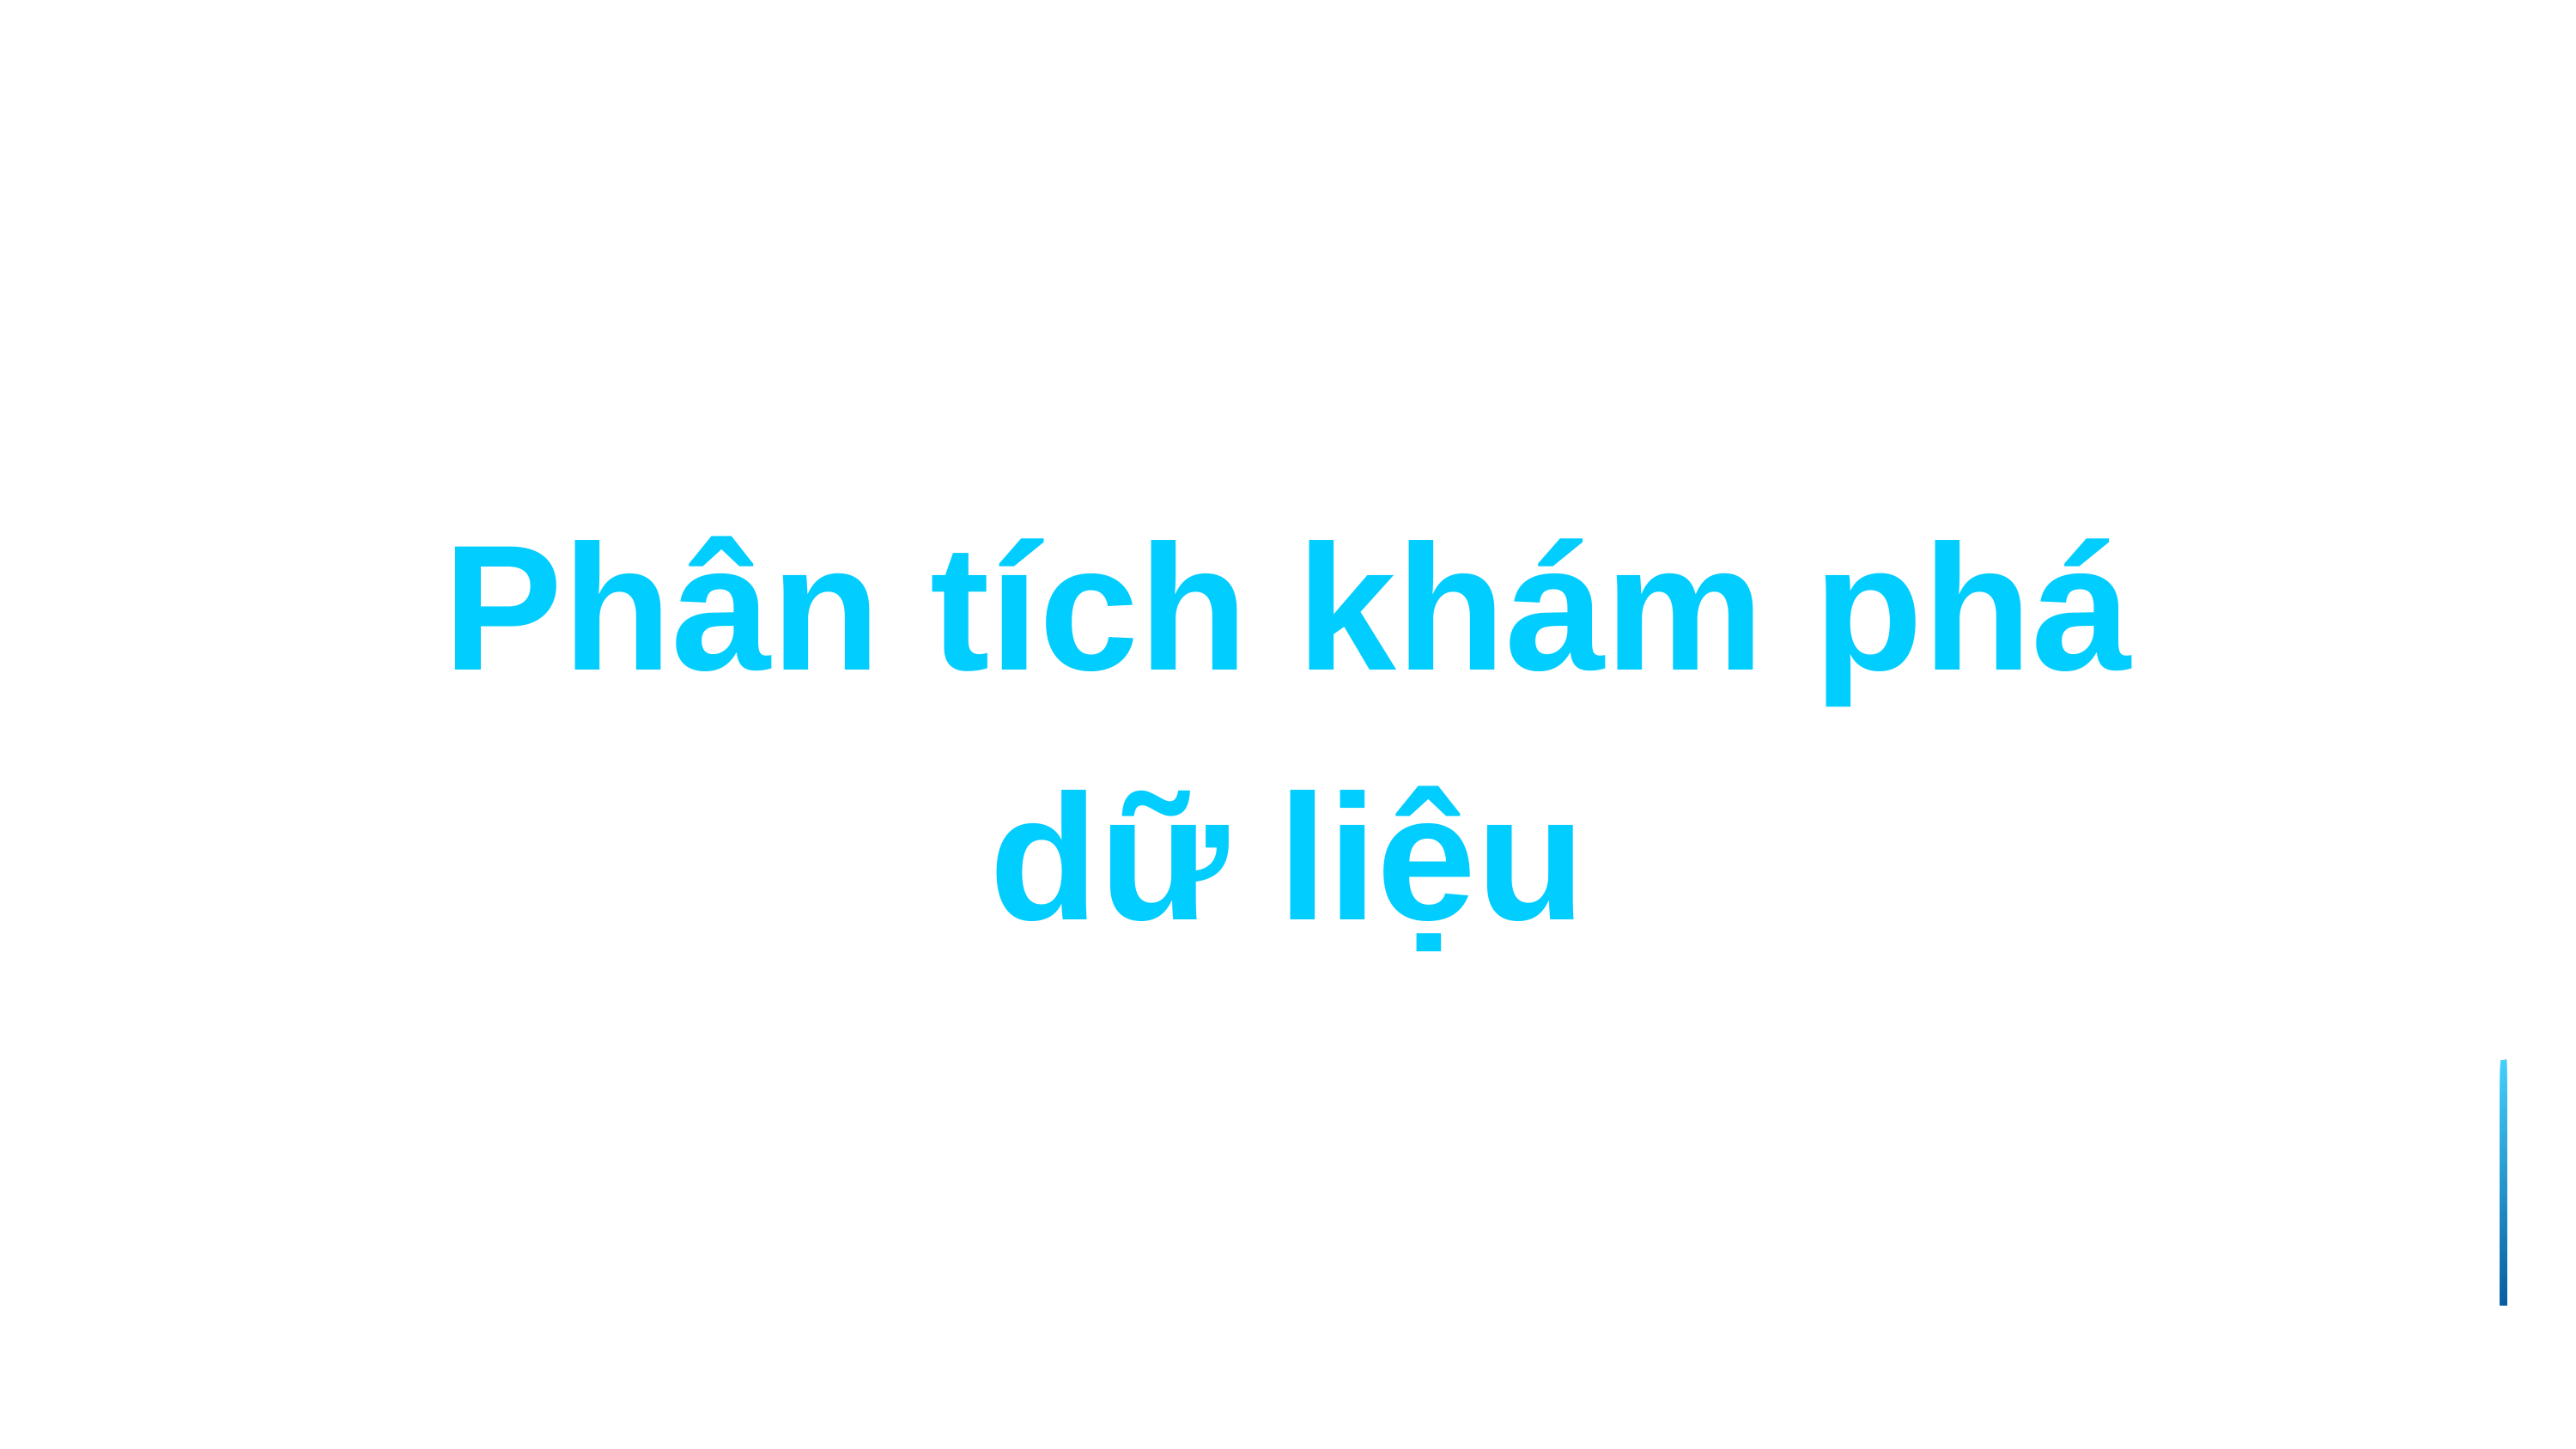

Phân tích khám phá dữ liệu
01
01

01
01